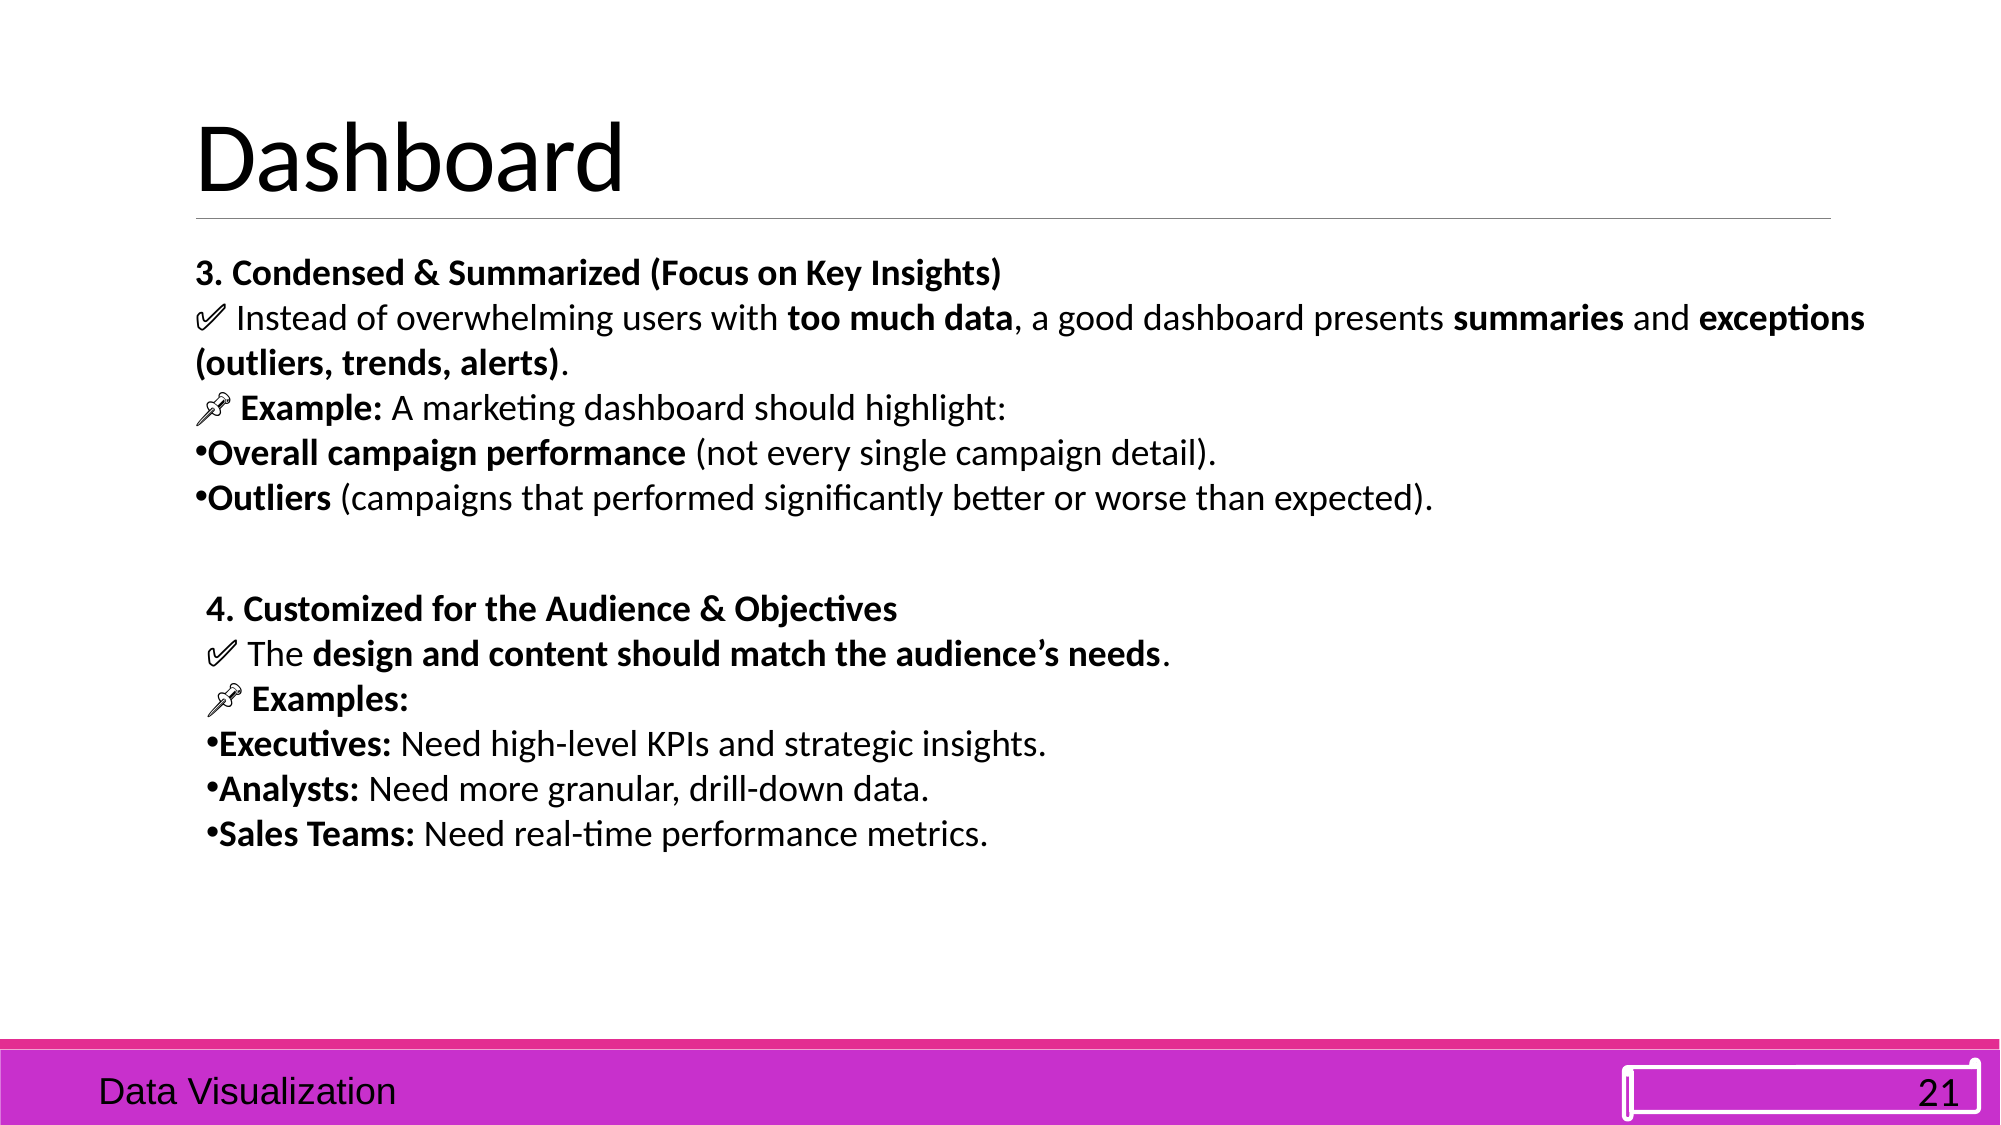

# Dashboard
3. Condensed & Summarized (Focus on Key Insights)
✅ Instead of overwhelming users with too much data, a good dashboard presents summaries and exceptions (outliers, trends, alerts).
📌 Example: A marketing dashboard should highlight:
Overall campaign performance (not every single campaign detail).
Outliers (campaigns that performed significantly better or worse than expected).
4. Customized for the Audience & Objectives
✅ The design and content should match the audience’s needs.
📌 Examples:
Executives: Need high-level KPIs and strategic insights.
Analysts: Need more granular, drill-down data.
Sales Teams: Need real-time performance metrics.
Data Visualization
21